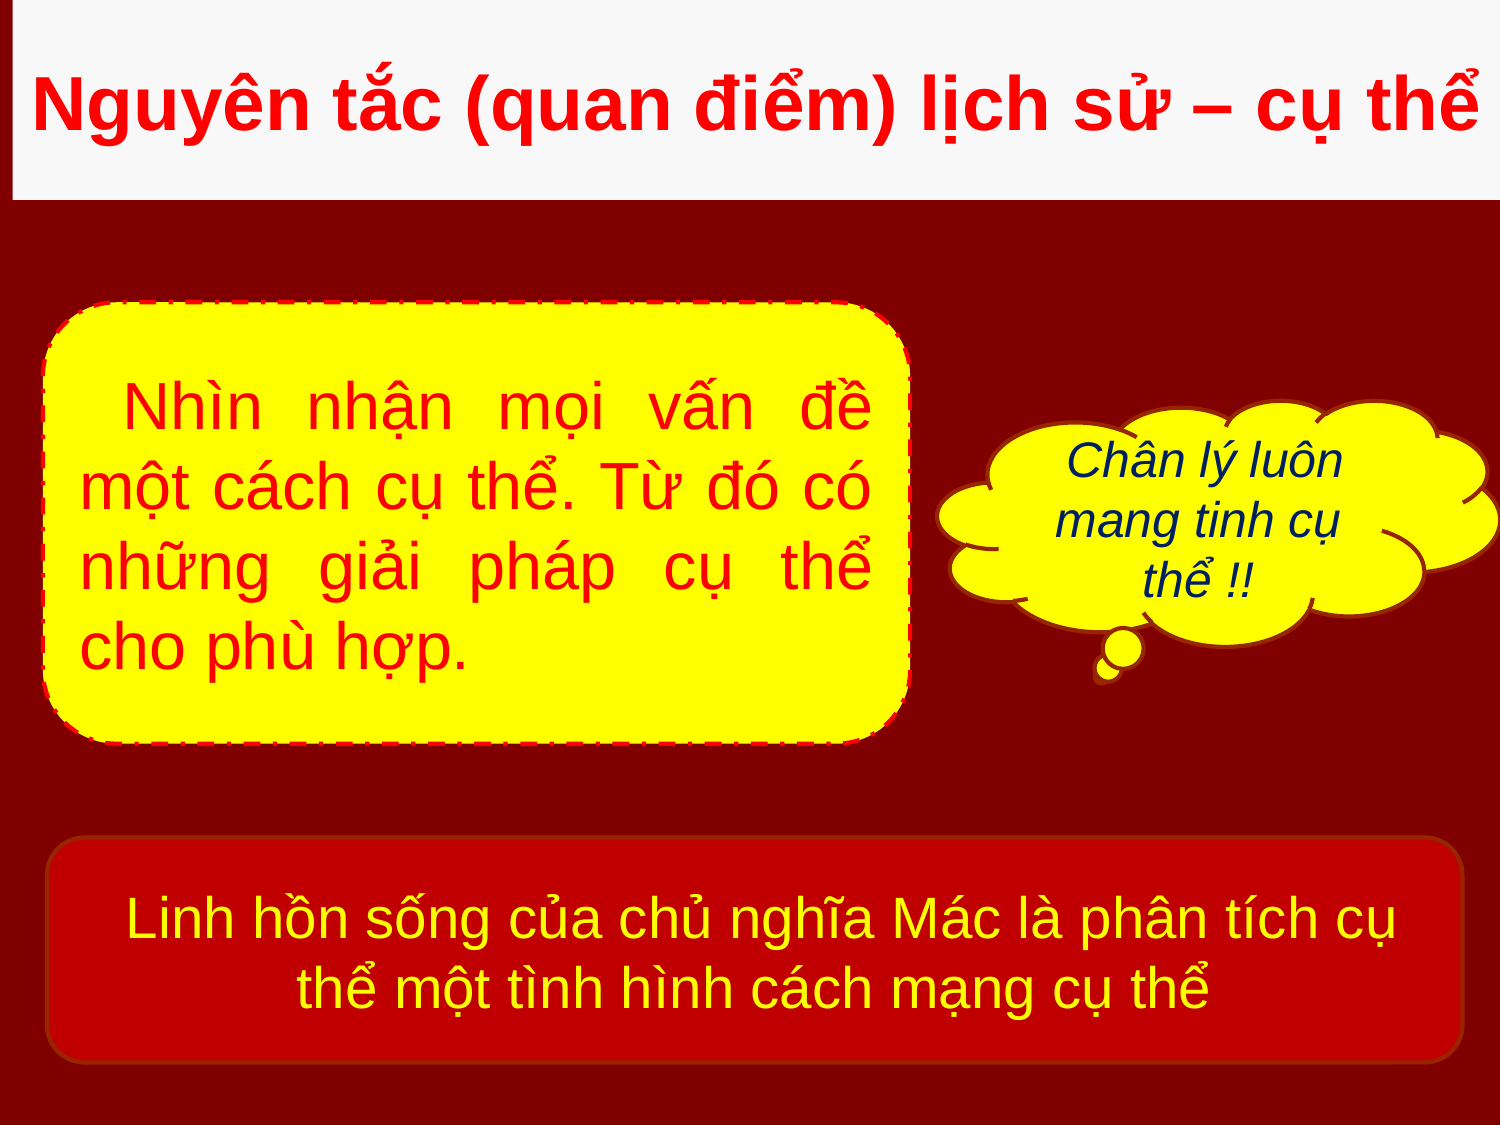

# Nguyên tắc (quan điểm) lịch sử – cụ thể
 Nhìn nhận mọi vấn đề một cách cụ thể. Từ đó có những giải pháp cụ thể cho phù hợp.
 Chân lý luôn mang tinh cụ thể !!
 Linh hồn sống của chủ nghĩa Mác là phân tích cụ thể một tình hình cách mạng cụ thể